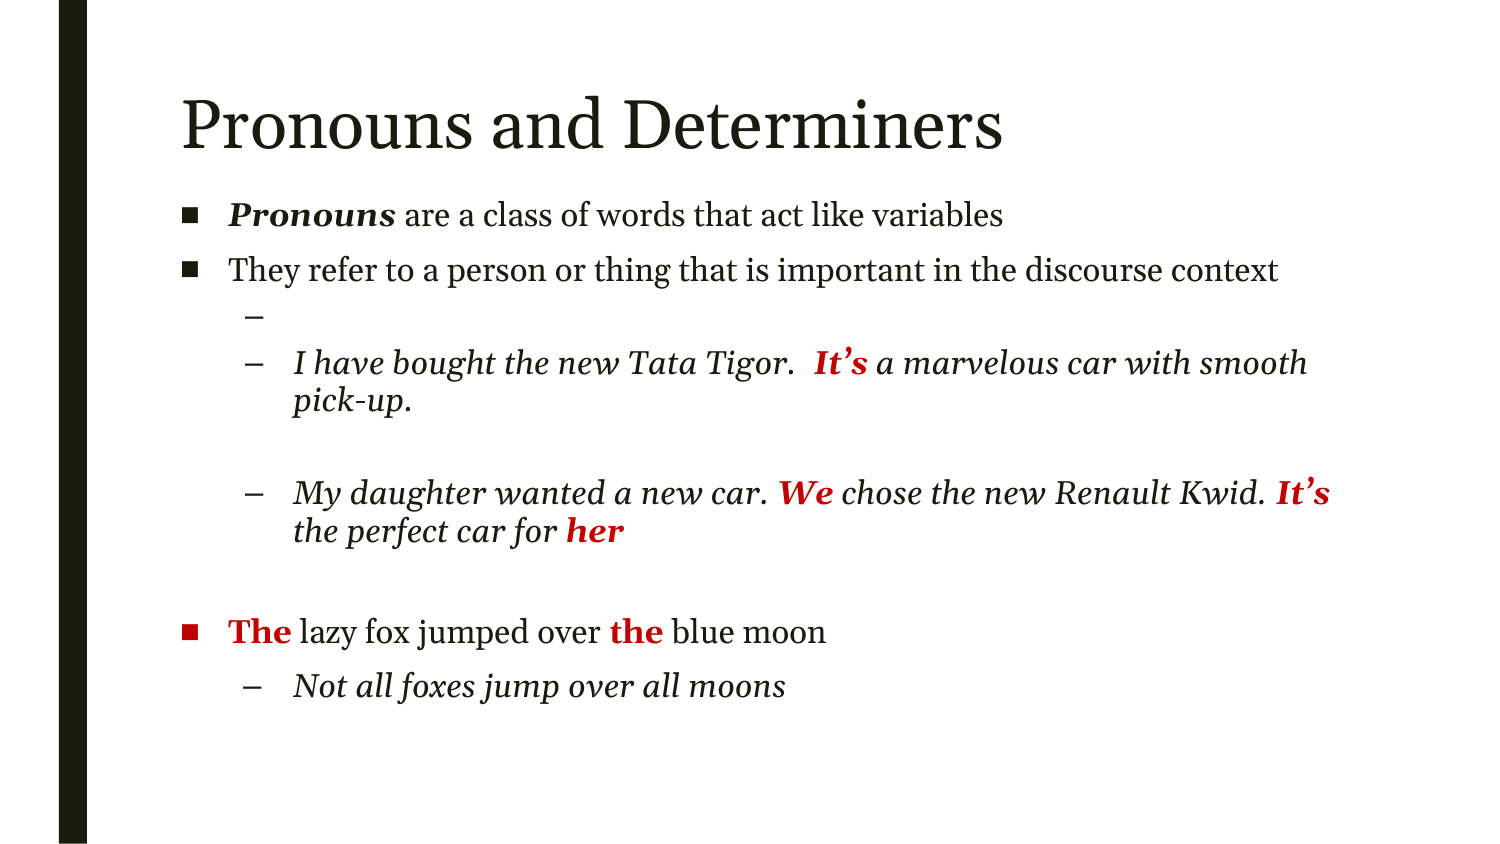

# Pronouns and Determiners
Pronouns are a class of words that act like variables
They refer to a person or thing that is important in the discourse context

I have bought the new Tata Tigor.  It’s a marvelous car with smooth pick-up.

My daughter wanted a new car. We chose the new Renault Kwid. It’s the perfect car for her

The lazy fox jumped over the blue moon
Not all foxes jump over all moons